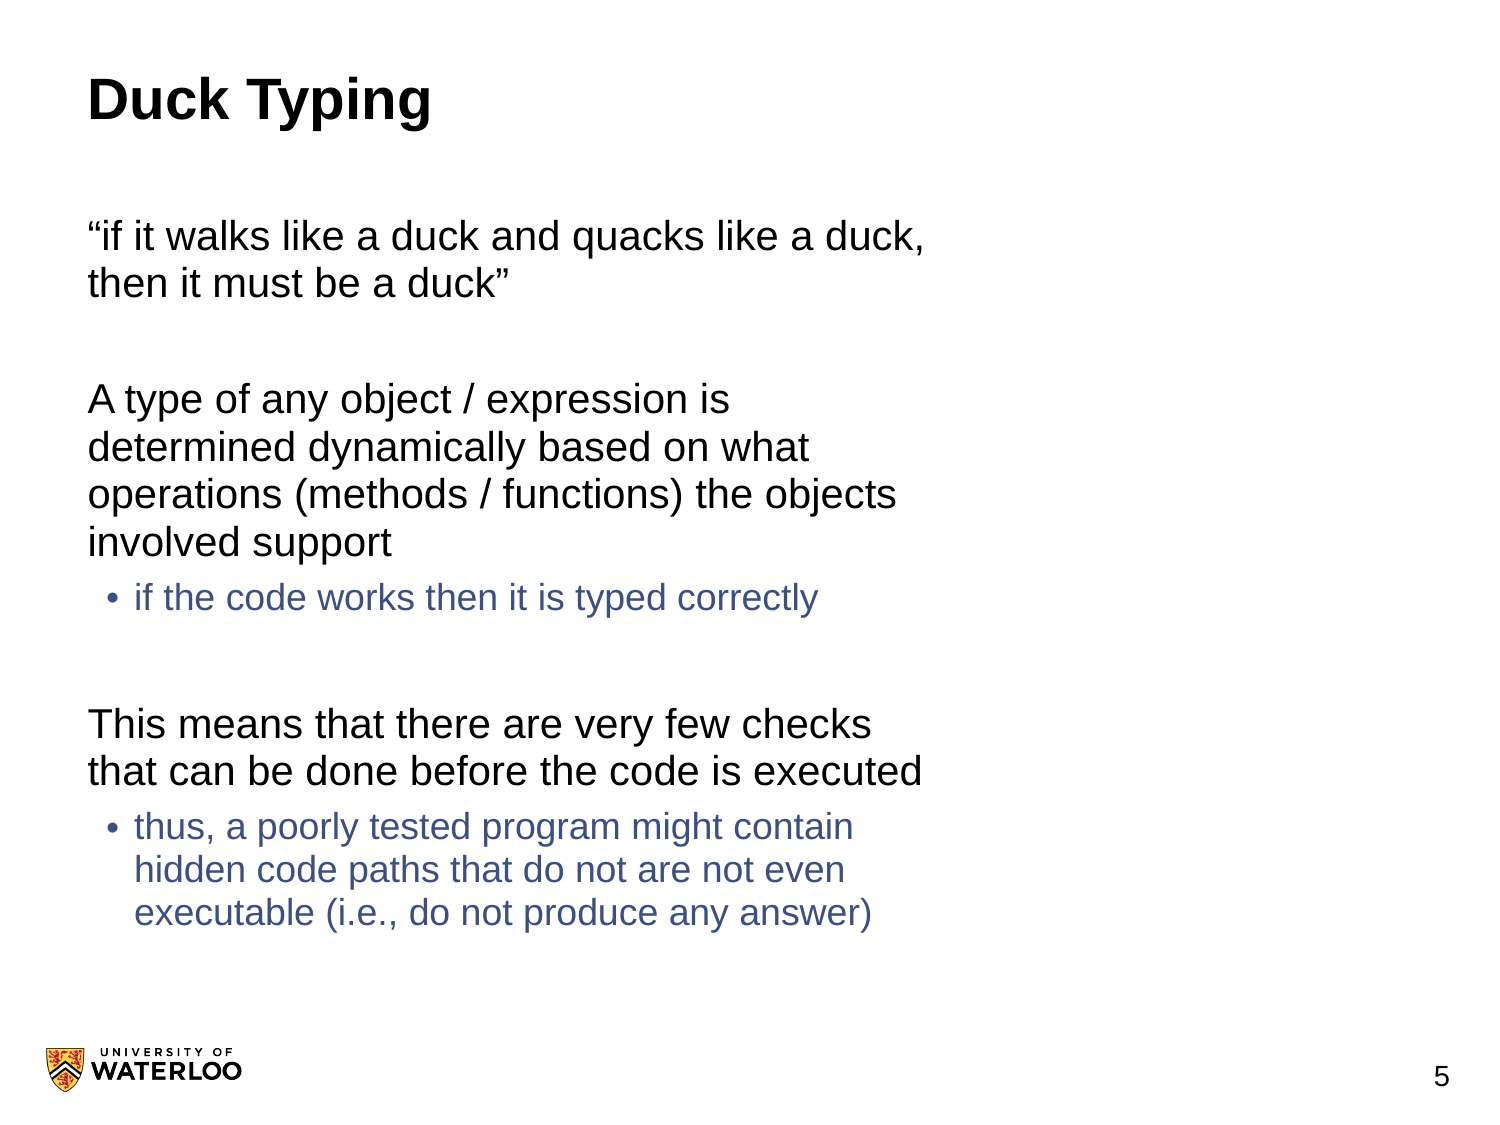

# Duck Typing
“if it walks like a duck and quacks like a duck, then it must be a duck”

A type of any object / expression is determined dynamically based on what operations (methods / functions) the objects involved support
if the code works then it is typed correctly

This means that there are very few checks that can be done before the code is executed
thus, a poorly tested program might contain hidden code paths that do not are not even executable (i.e., do not produce any answer)